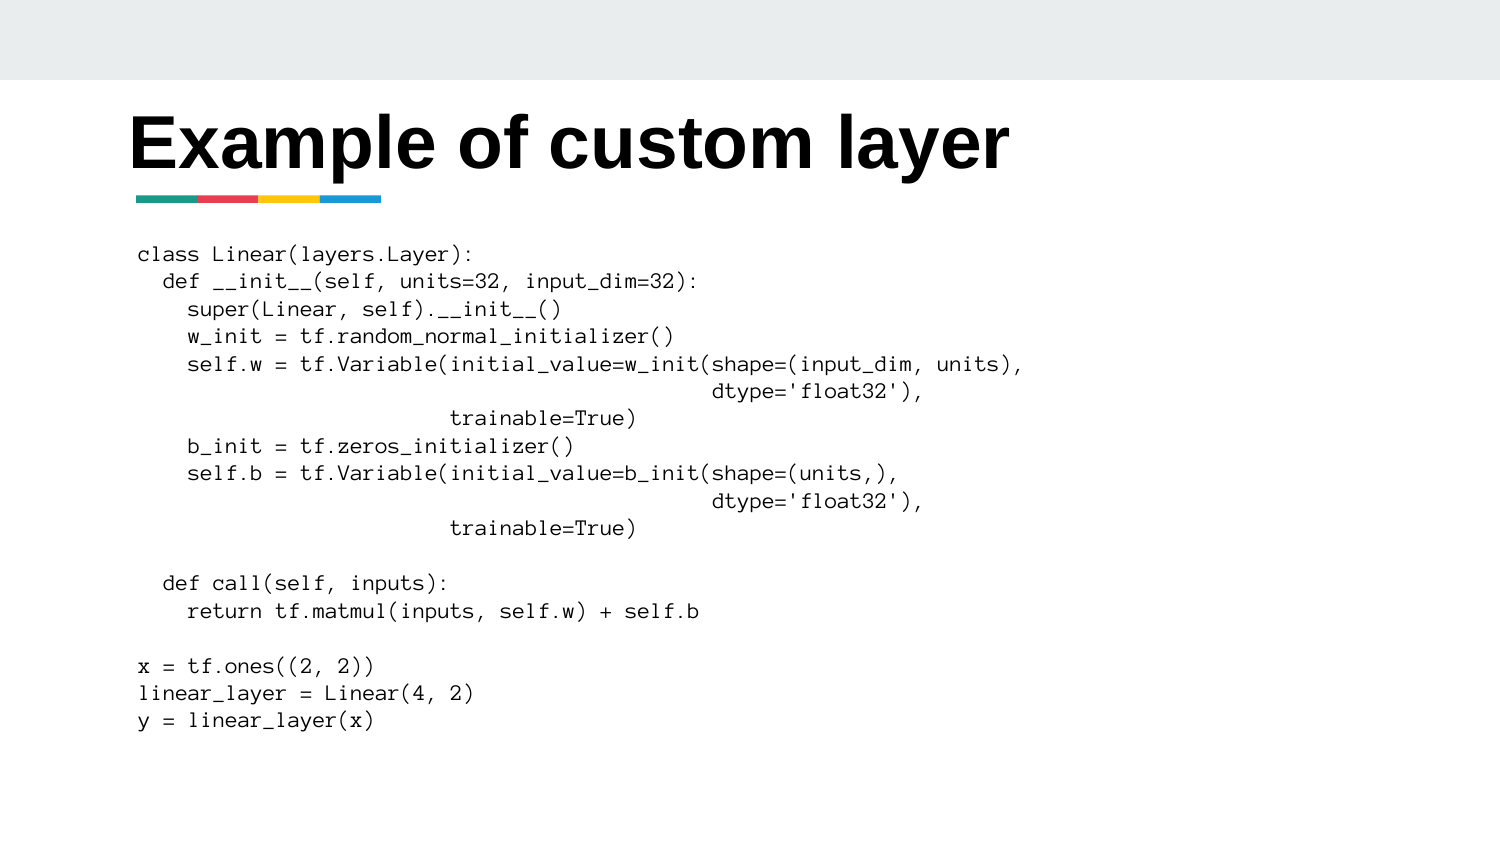

# Example of custom layer
class Linear(layers.Layer):
  def __init__(self, units=32, input_dim=32):
    super(Linear, self).__init__()
    w_init = tf.random_normal_initializer()
    self.w = tf.Variable(initial_value=w_init(shape=(input_dim, units),
                                              dtype='float32'),
                         trainable=True)
    b_init = tf.zeros_initializer()
    self.b = tf.Variable(initial_value=b_init(shape=(units,),
                                              dtype='float32'),
                         trainable=True)
  def call(self, inputs):
    return tf.matmul(inputs, self.w) + self.b
x = tf.ones((2, 2))
linear_layer = Linear(4, 2)
y = linear_layer(x)